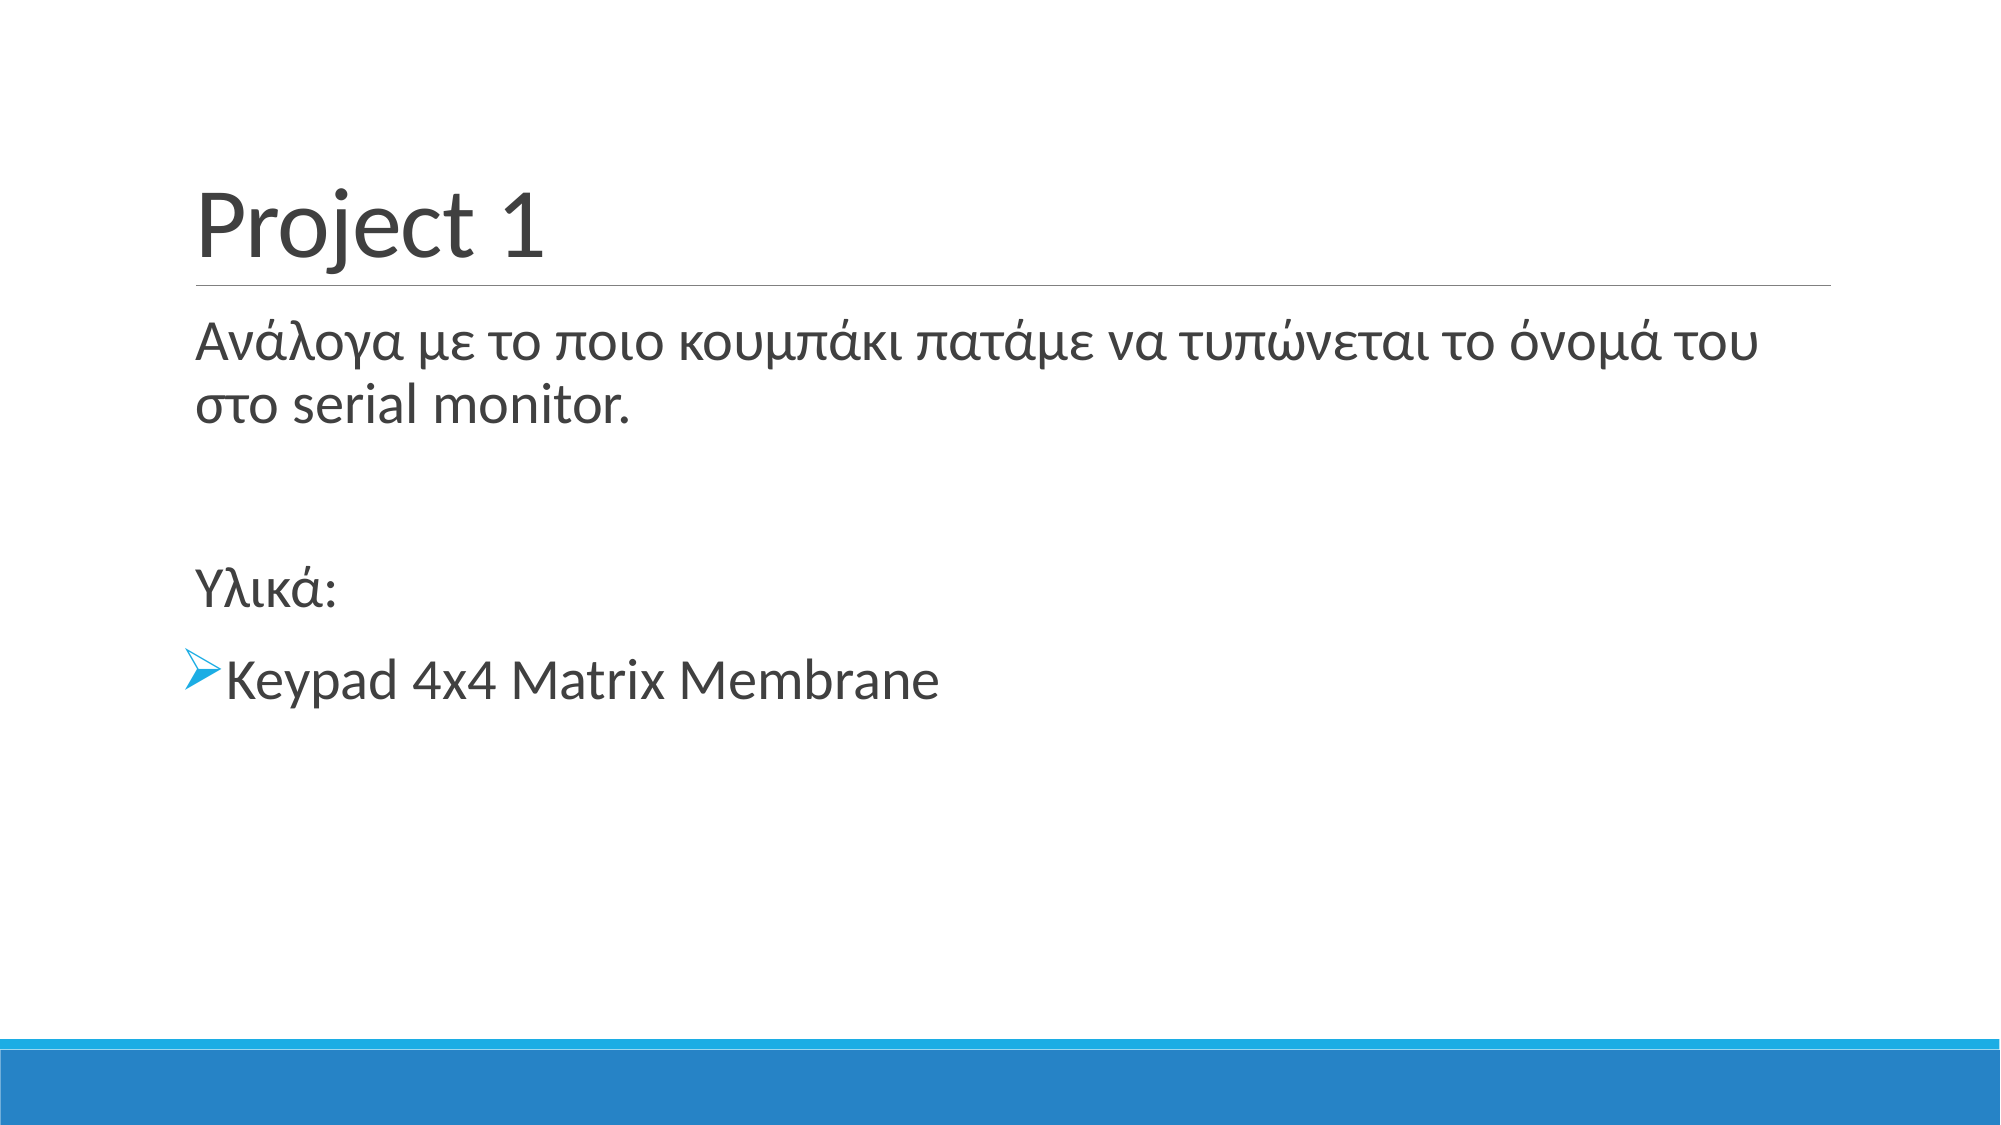

# Project 1
Ανάλογα με το ποιο κουμπάκι πατάμε να τυπώνεται το όνομά του στο serial monitor.

Υλικά:
Keypad 4x4 Matrix Membrane